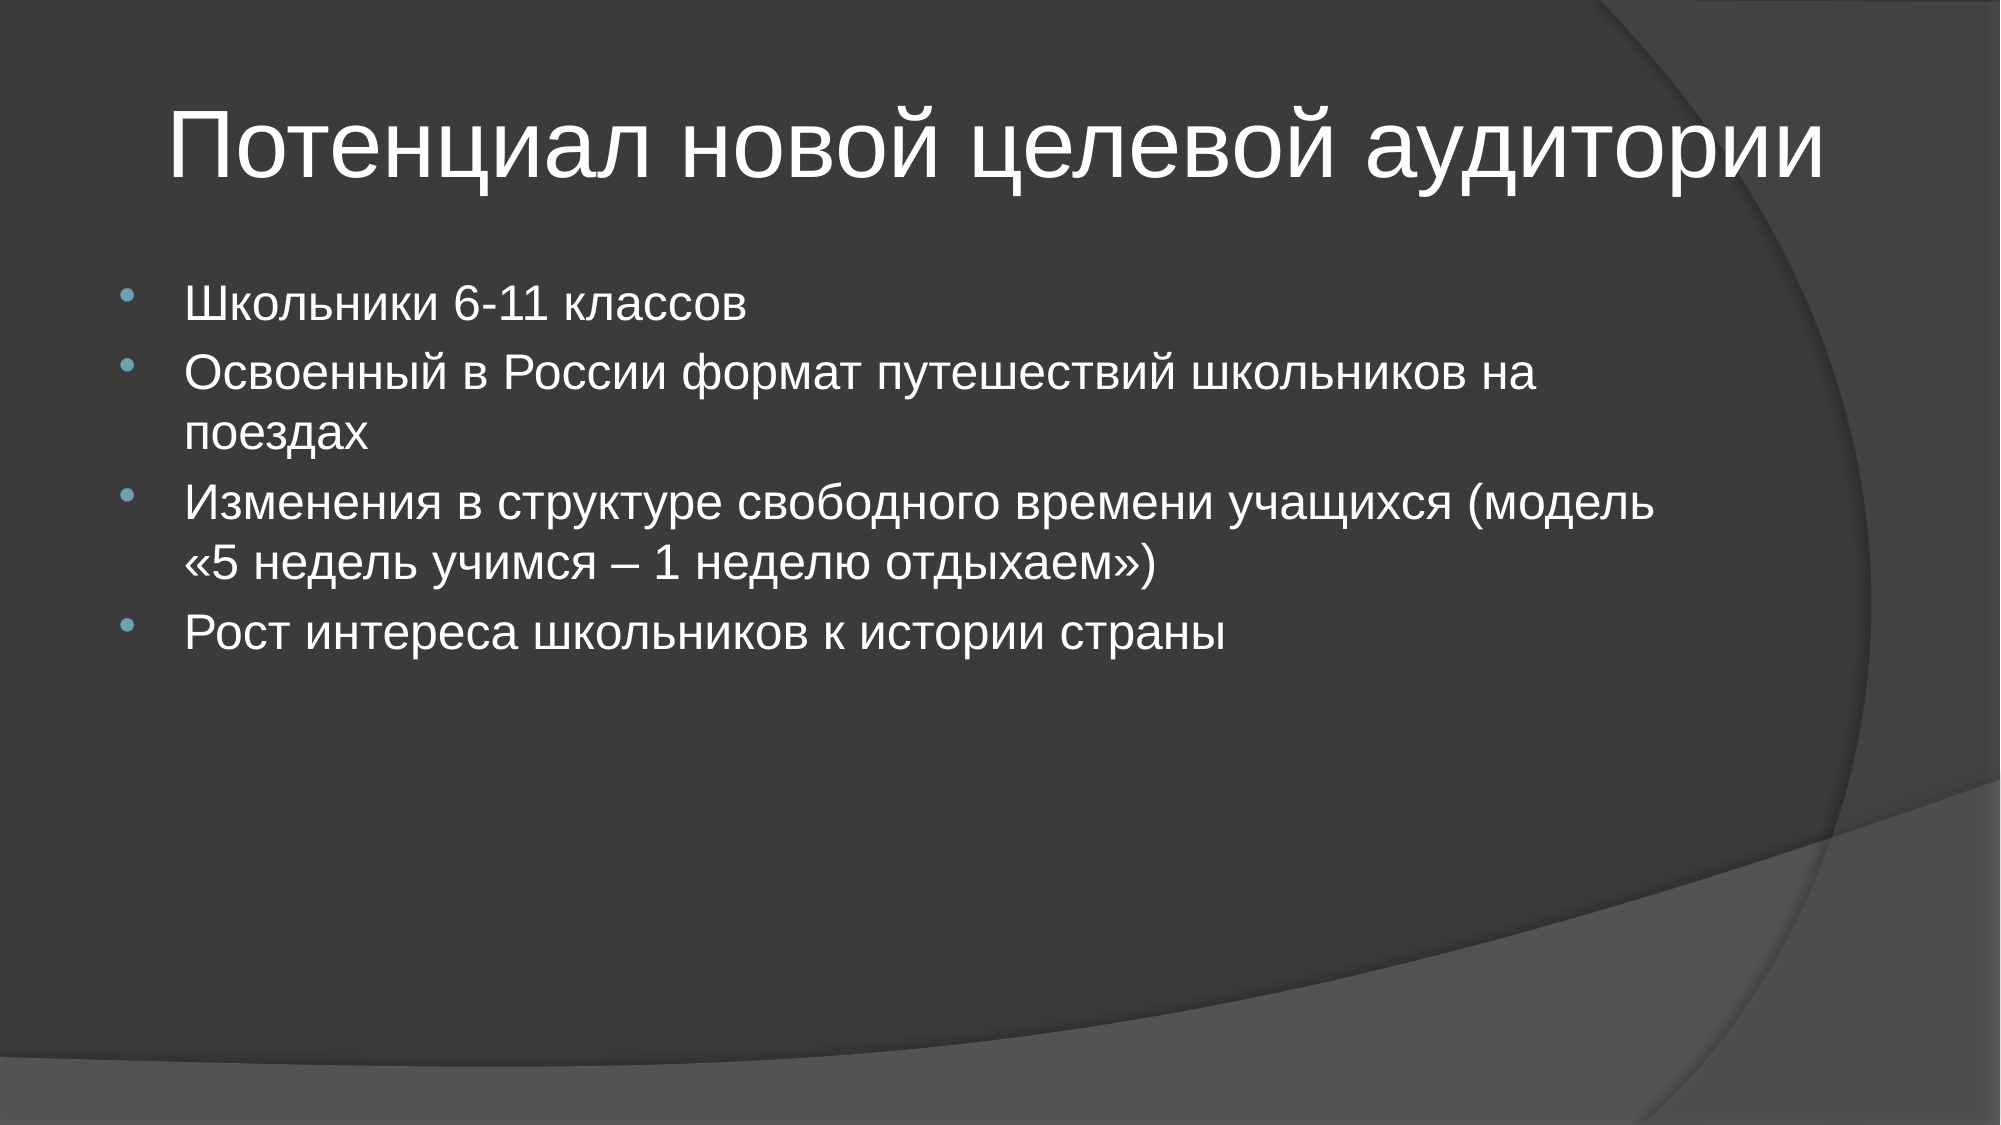

# Потенциал новой целевой аудитории
Школьники 6-11 классов
Освоенный в России формат путешествий школьников на поездах
Изменения в структуре свободного времени учащихся (модель «5 недель учимся – 1 неделю отдыхаем»)
Рост интереса школьников к истории страны